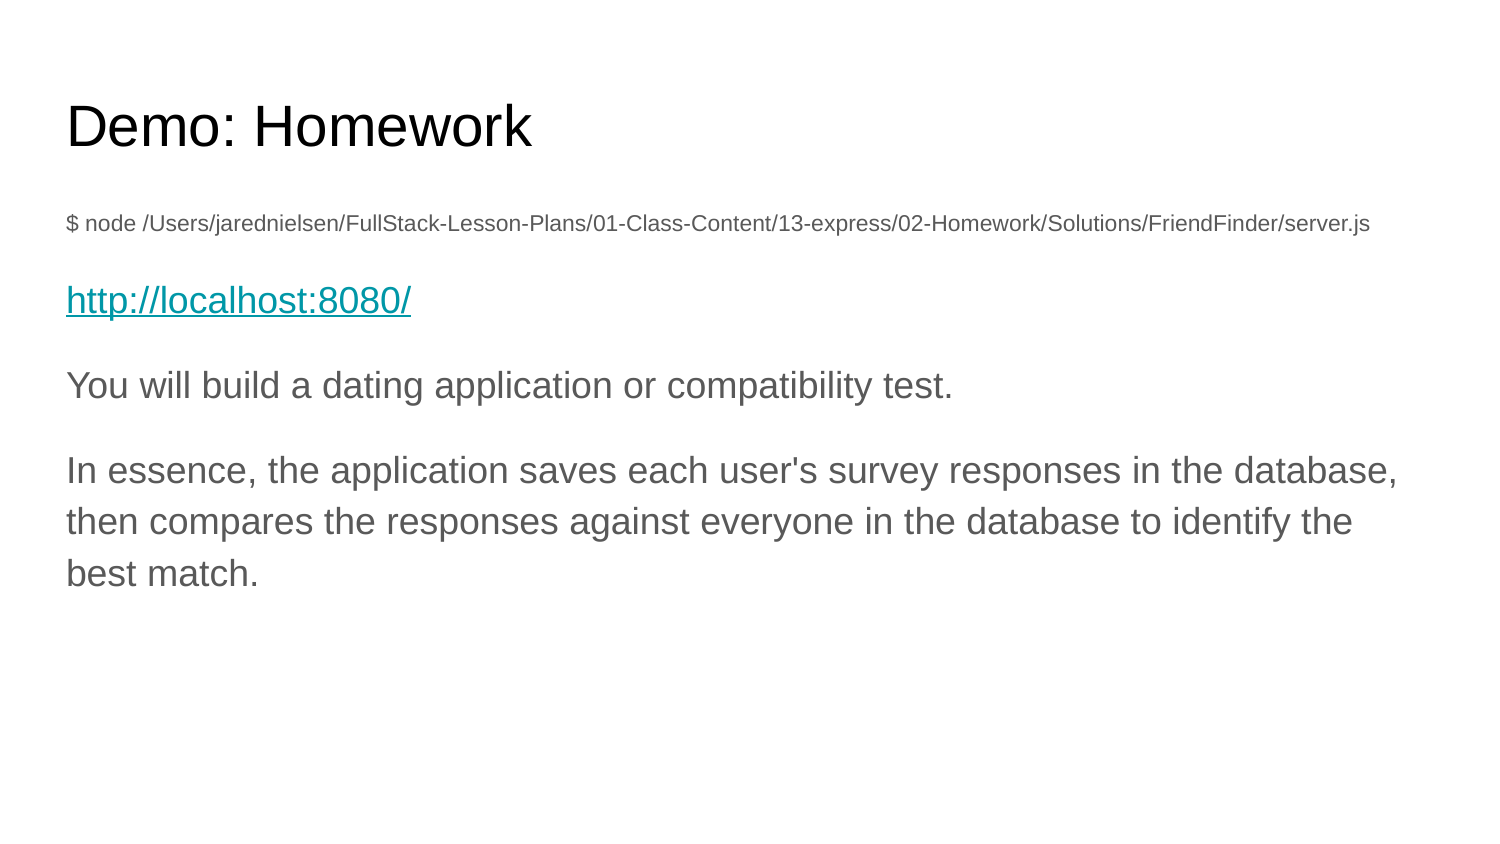

# Demo: Homework
$ node /Users/jarednielsen/FullStack-Lesson-Plans/01-Class-Content/13-express/02-Homework/Solutions/FriendFinder/server.js
http://localhost:8080/
You will build a dating application or compatibility test.
In essence, the application saves each user's survey responses in the database, then compares the responses against everyone in the database to identify the best match.